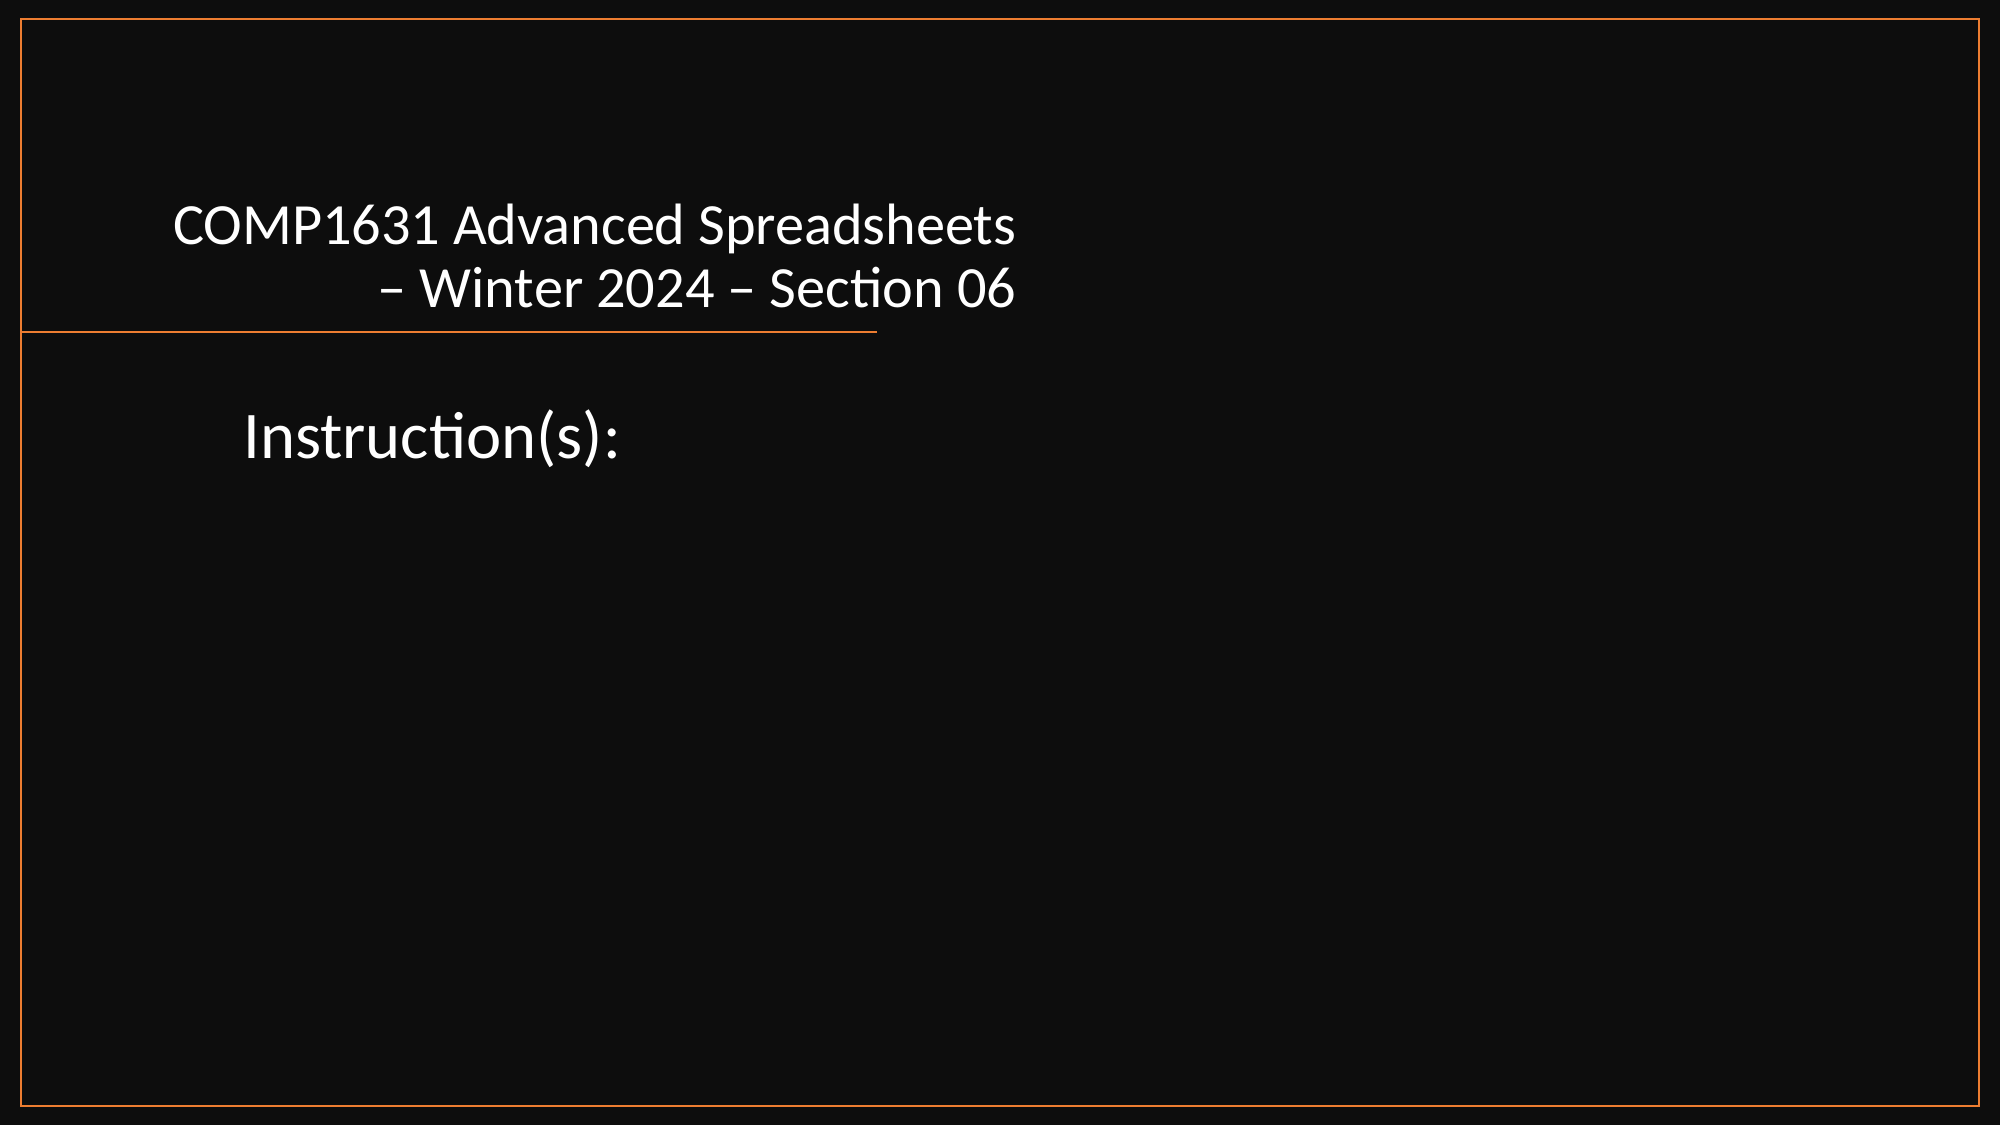

# COMP1631 Advanced Spreadsheets – Winter 2024 – Section 06
Instruction(s):